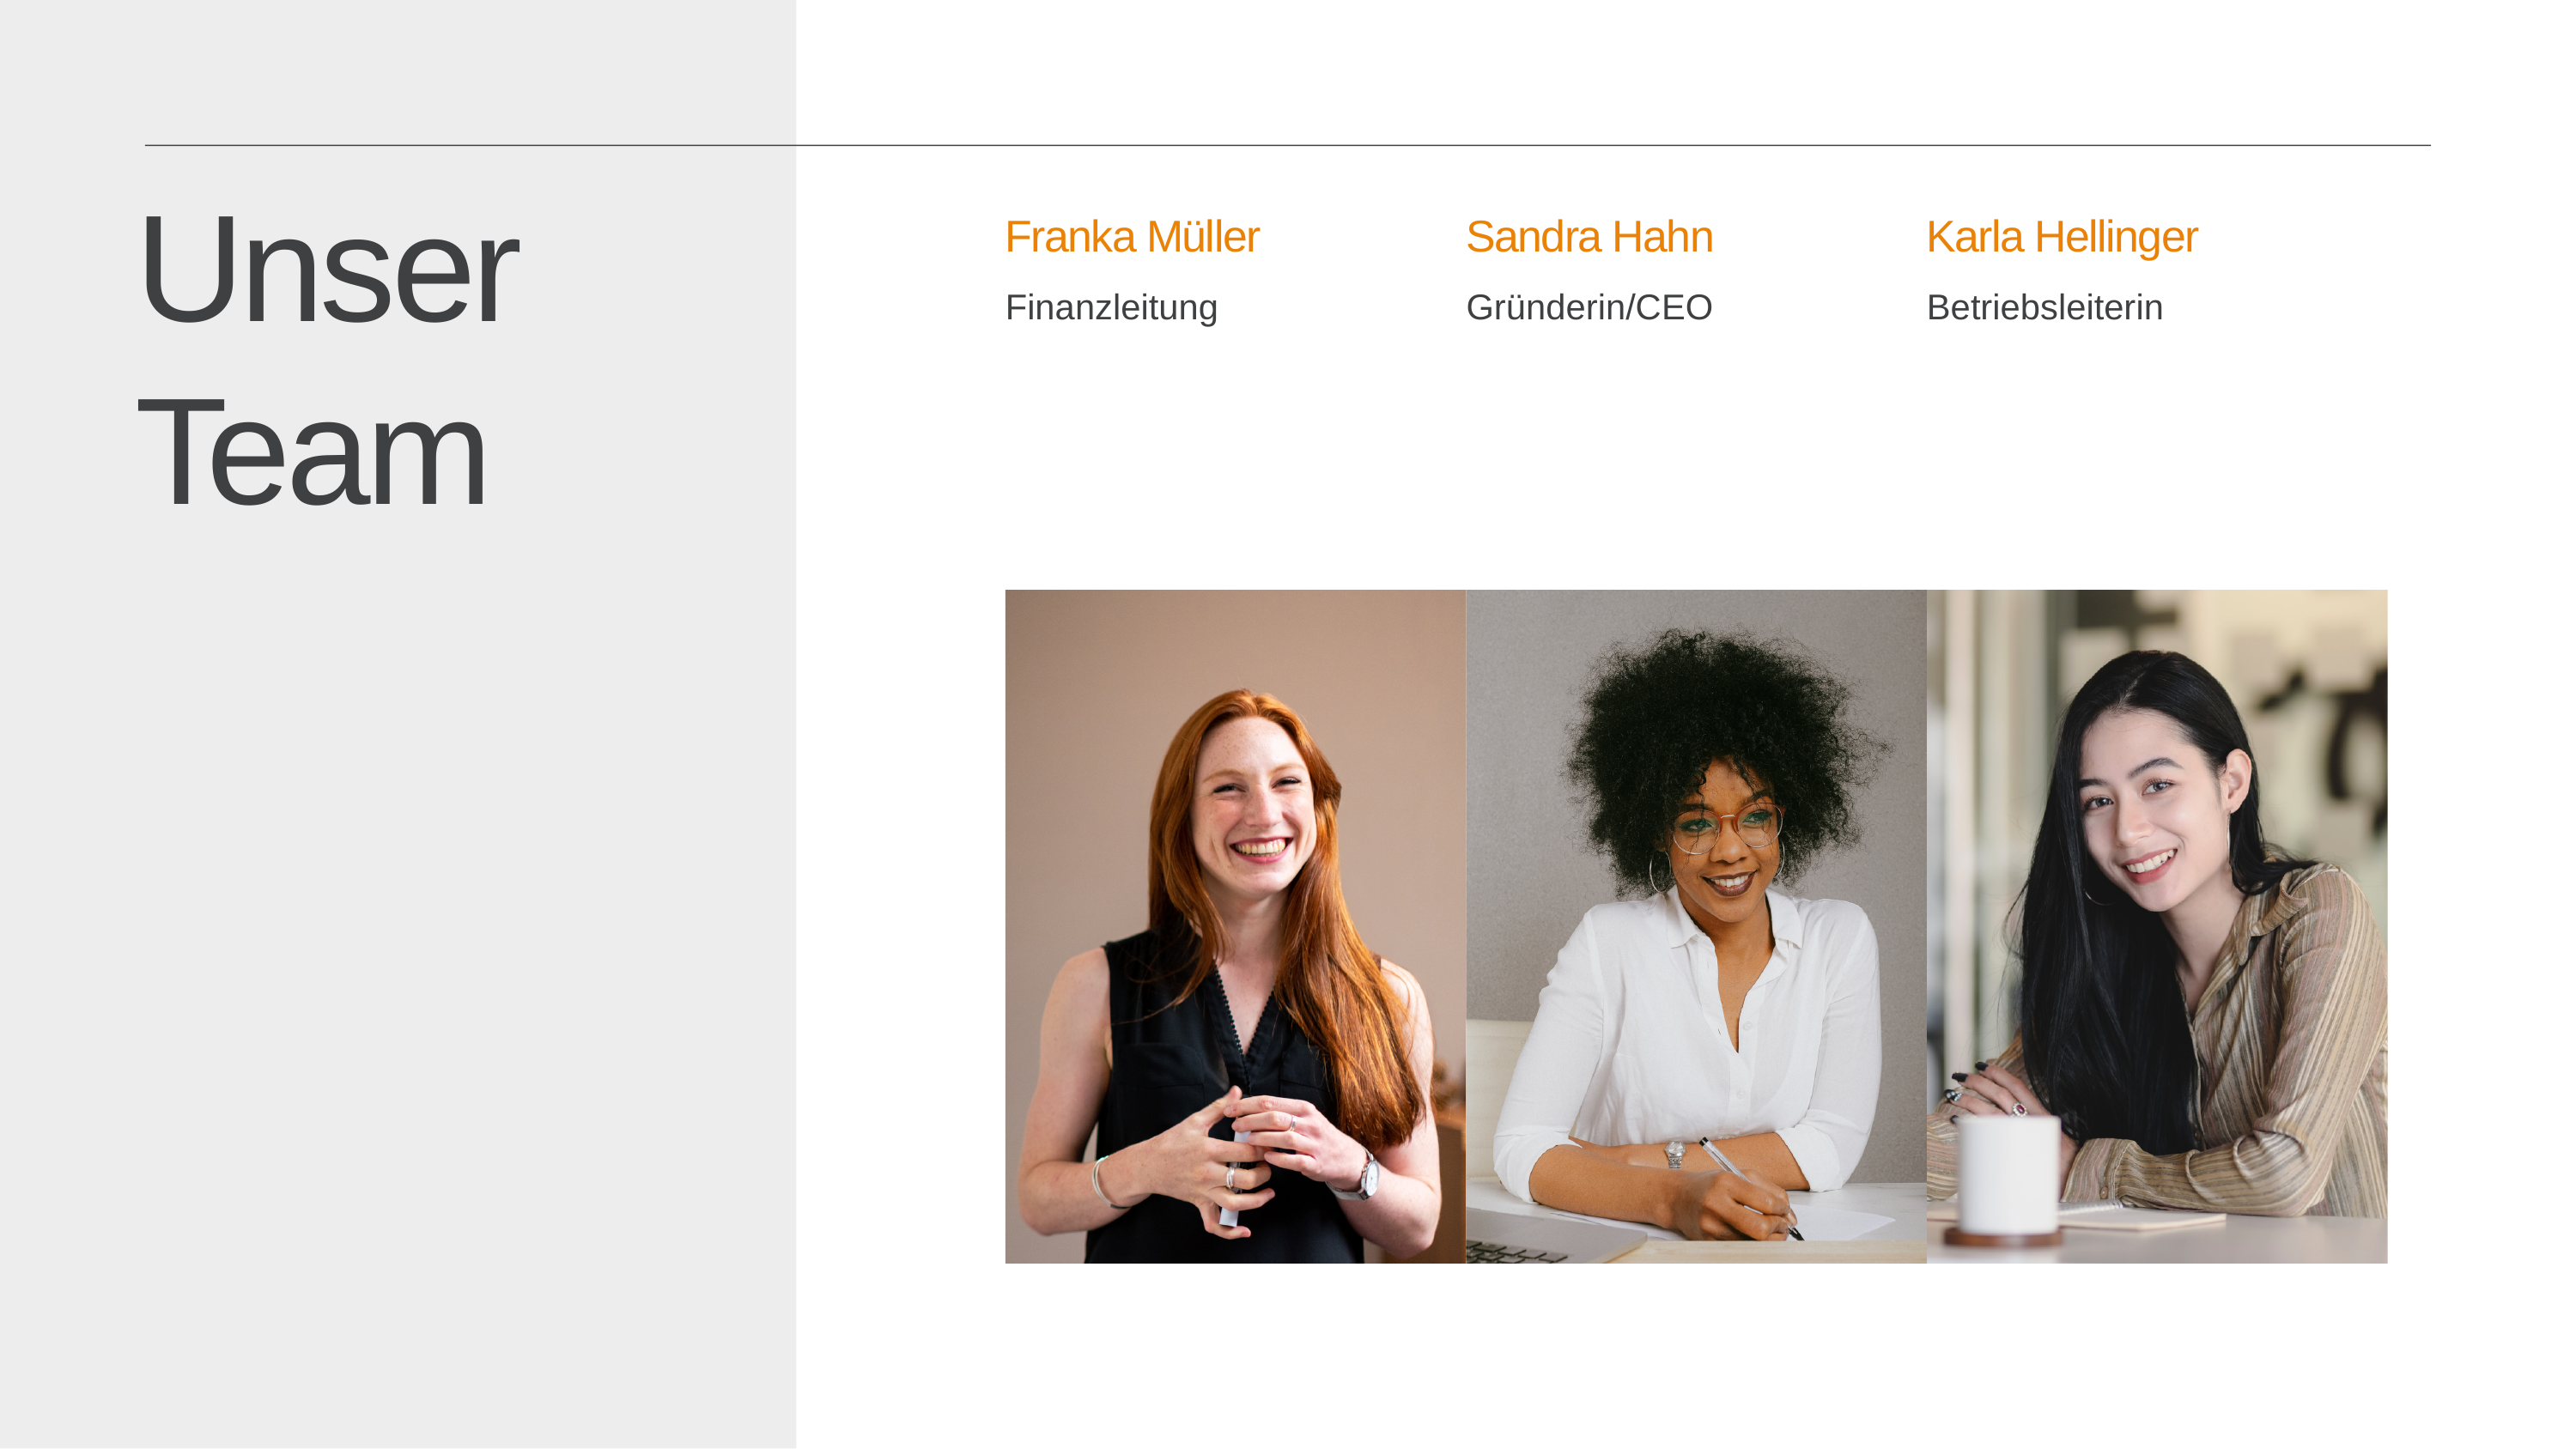

Unser Team
Franka Müller
Finanzleitung
Sandra Hahn
Gründerin/CEO
Karla Hellinger
Betriebsleiterin